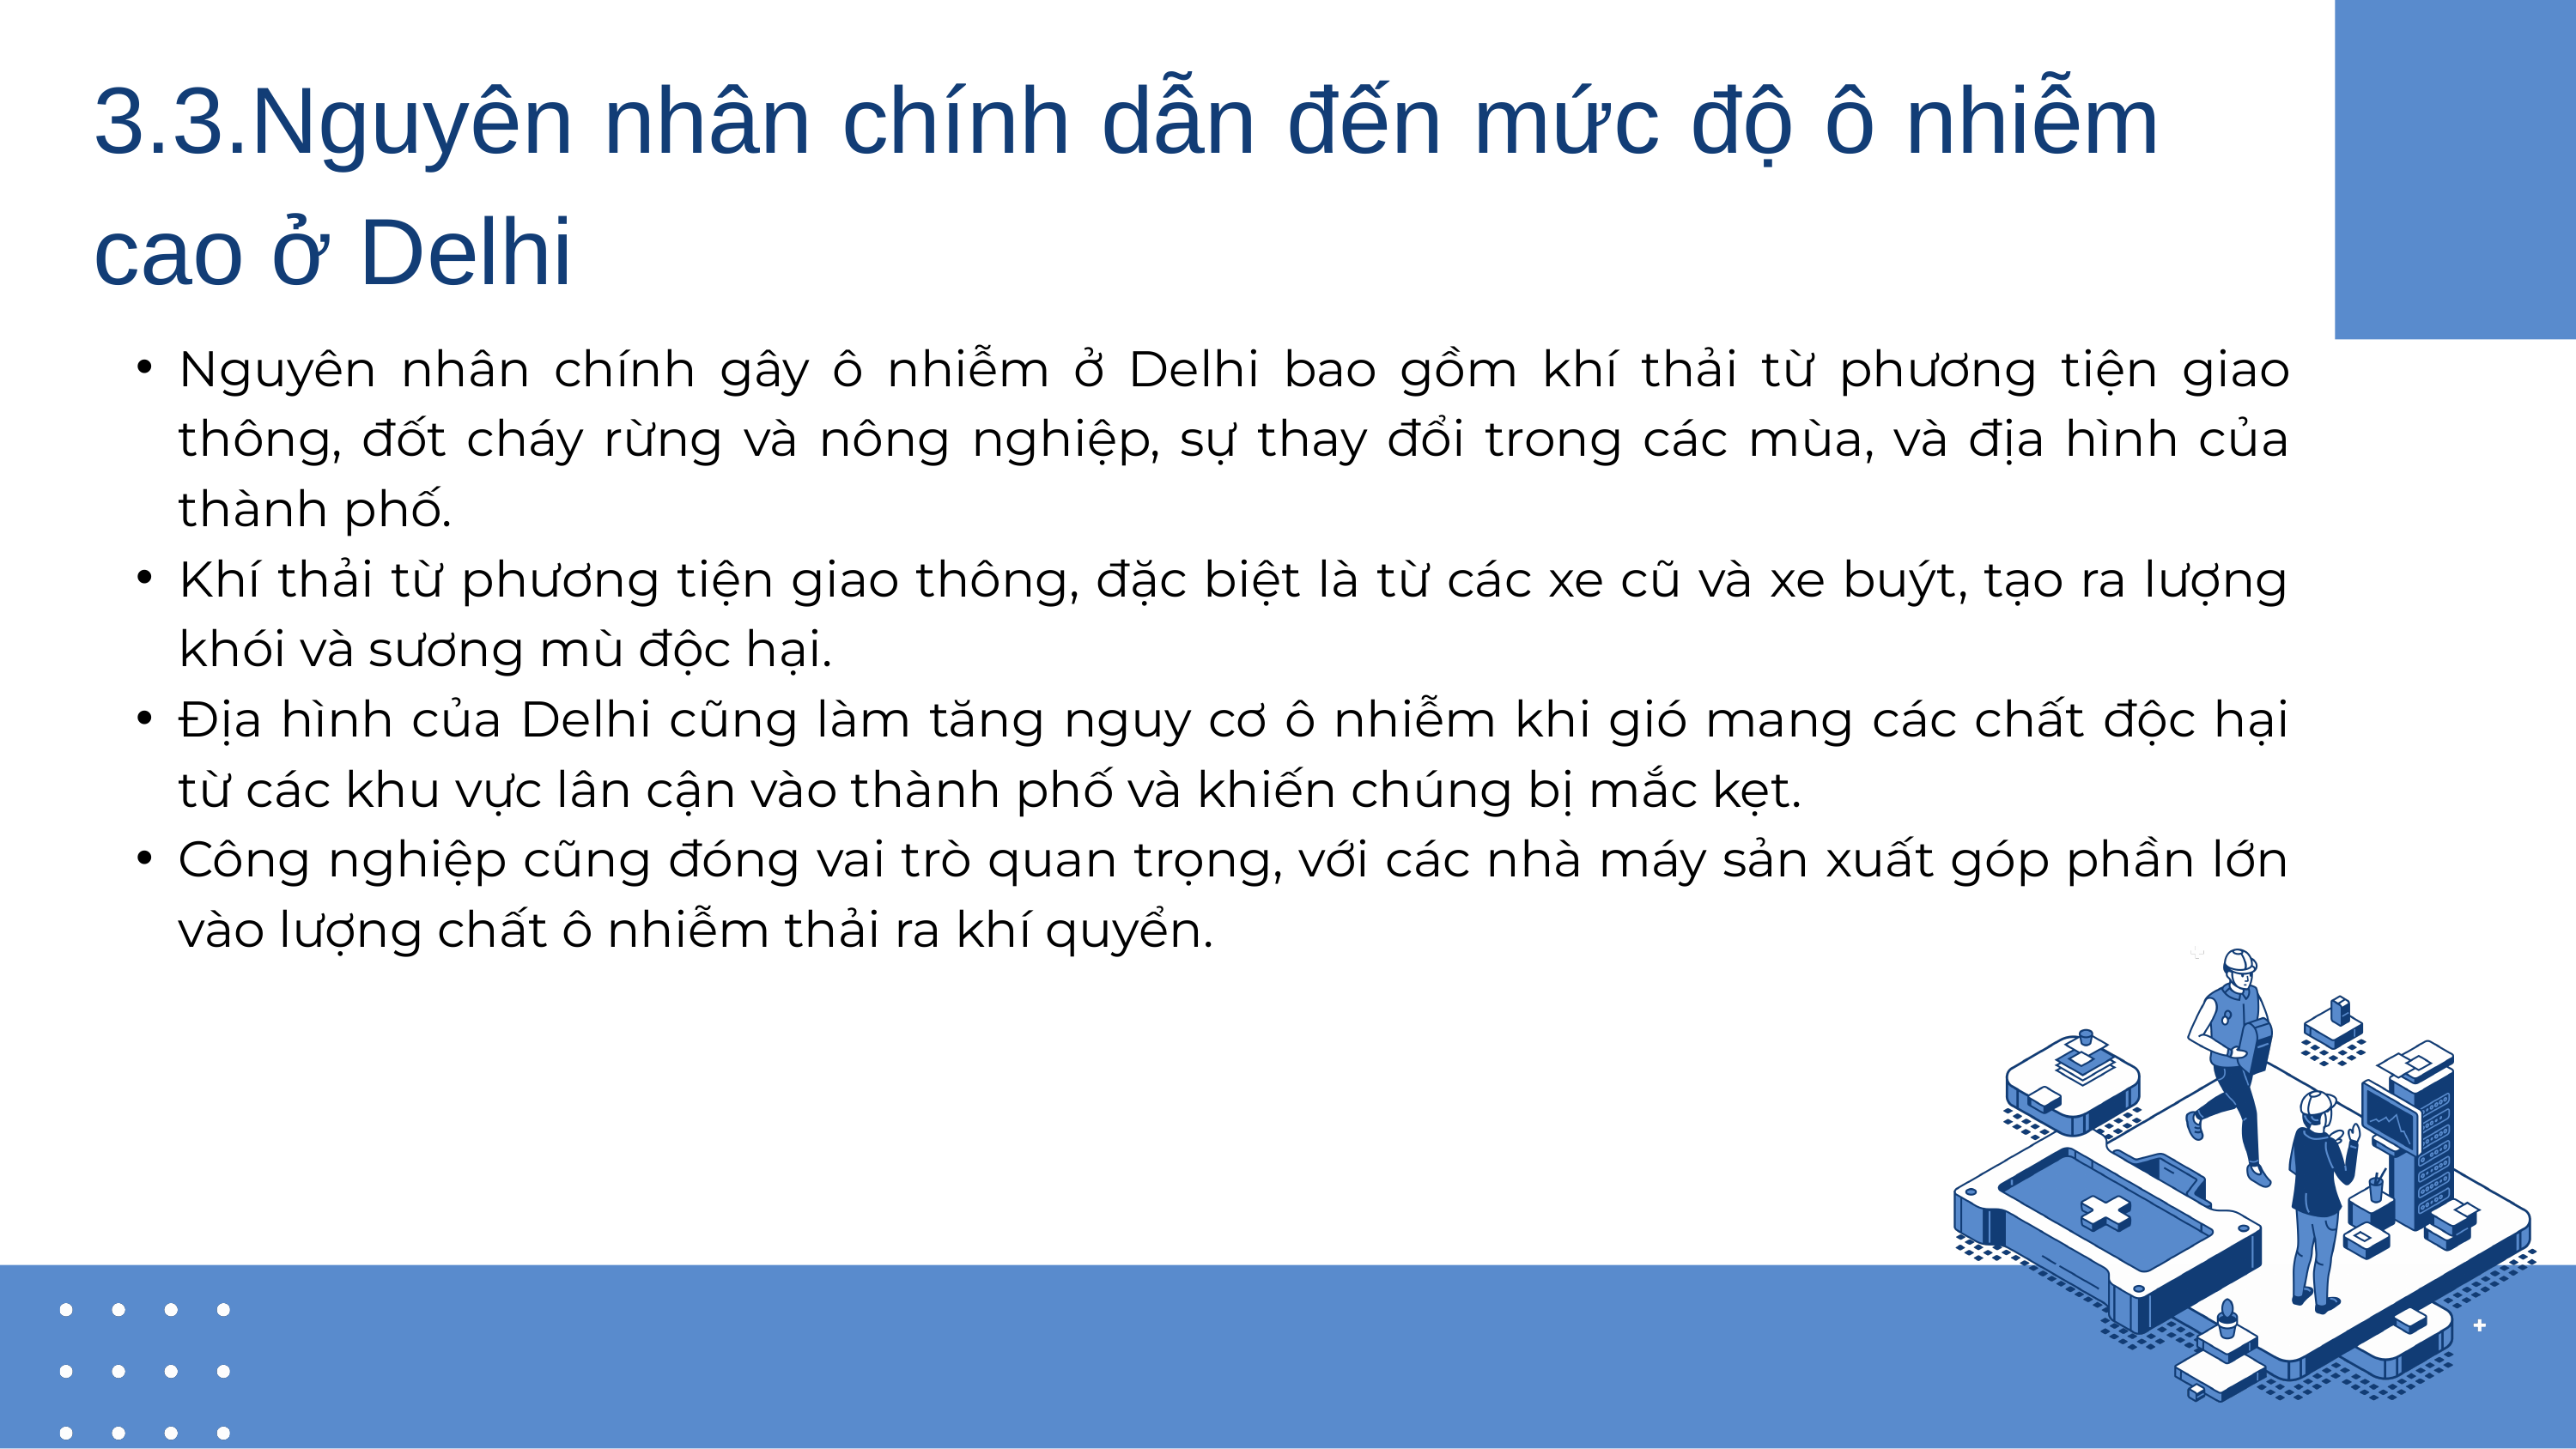

3.3.Nguyên nhân chính dẫn đến mức độ ô nhiễm cao ở Delhi
Nguyên nhân chính gây ô nhiễm ở Delhi bao gồm khí thải từ phương tiện giao thông, đốt cháy rừng và nông nghiệp, sự thay đổi trong các mùa, và địa hình của thành phố.
Khí thải từ phương tiện giao thông, đặc biệt là từ các xe cũ và xe buýt, tạo ra lượng khói và sương mù độc hại.
Địa hình của Delhi cũng làm tăng nguy cơ ô nhiễm khi gió mang các chất độc hại từ các khu vực lân cận vào thành phố và khiến chúng bị mắc kẹt.
Công nghiệp cũng đóng vai trò quan trọng, với các nhà máy sản xuất góp phần lớn vào lượng chất ô nhiễm thải ra khí quyển.